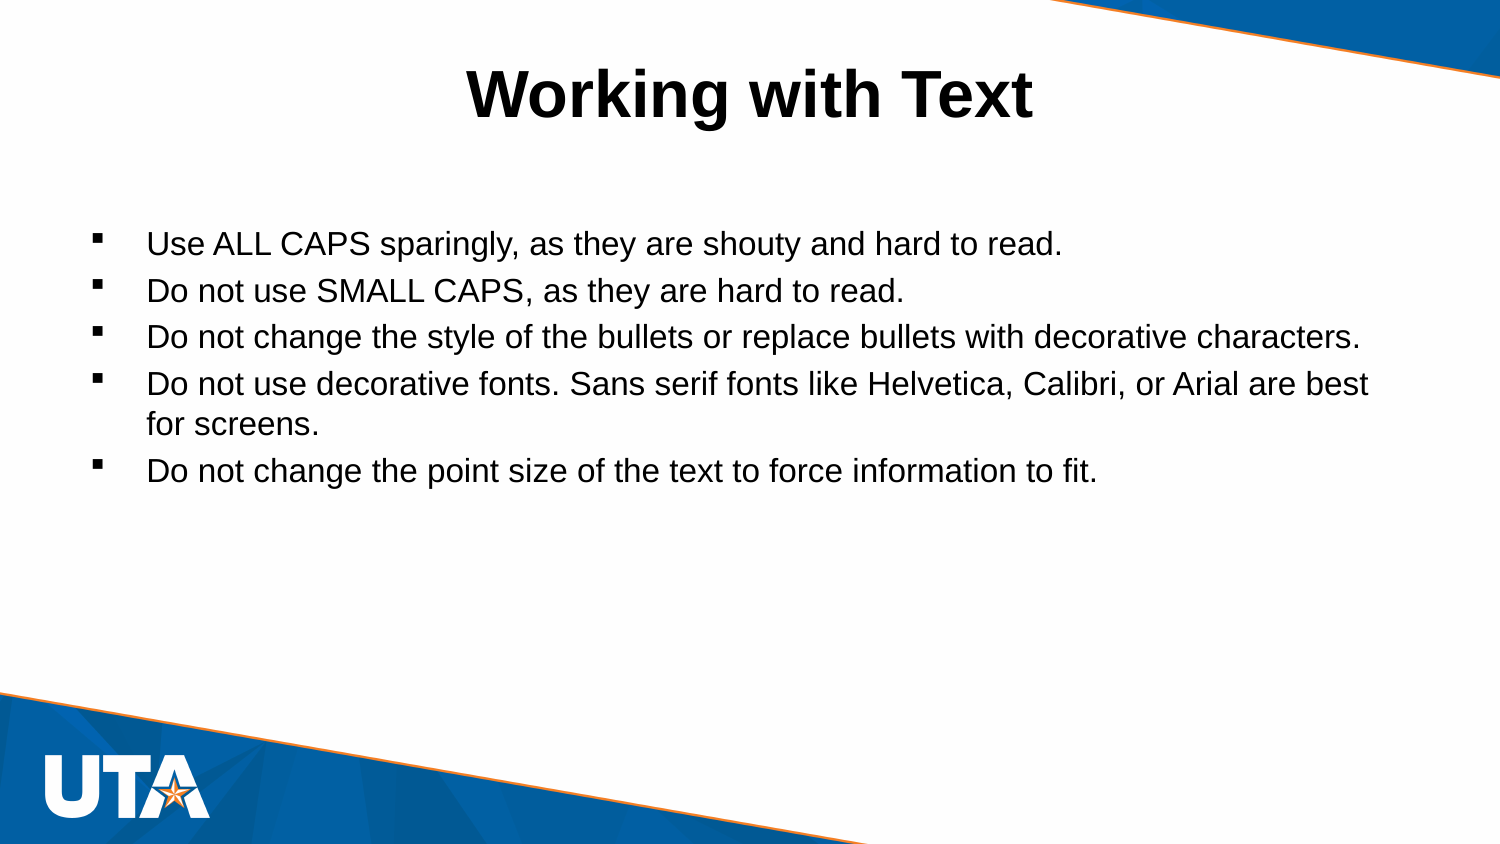

# Working with Text
Use ALL CAPS sparingly, as they are shouty and hard to read.
Do not use Small Caps, as they are hard to read.
Do not change the style of the bullets or replace bullets with decorative characters.
Do not use decorative fonts. Sans serif fonts like Helvetica, Calibri, or Arial are best for screens.
Do not change the point size of the text to force information to fit.